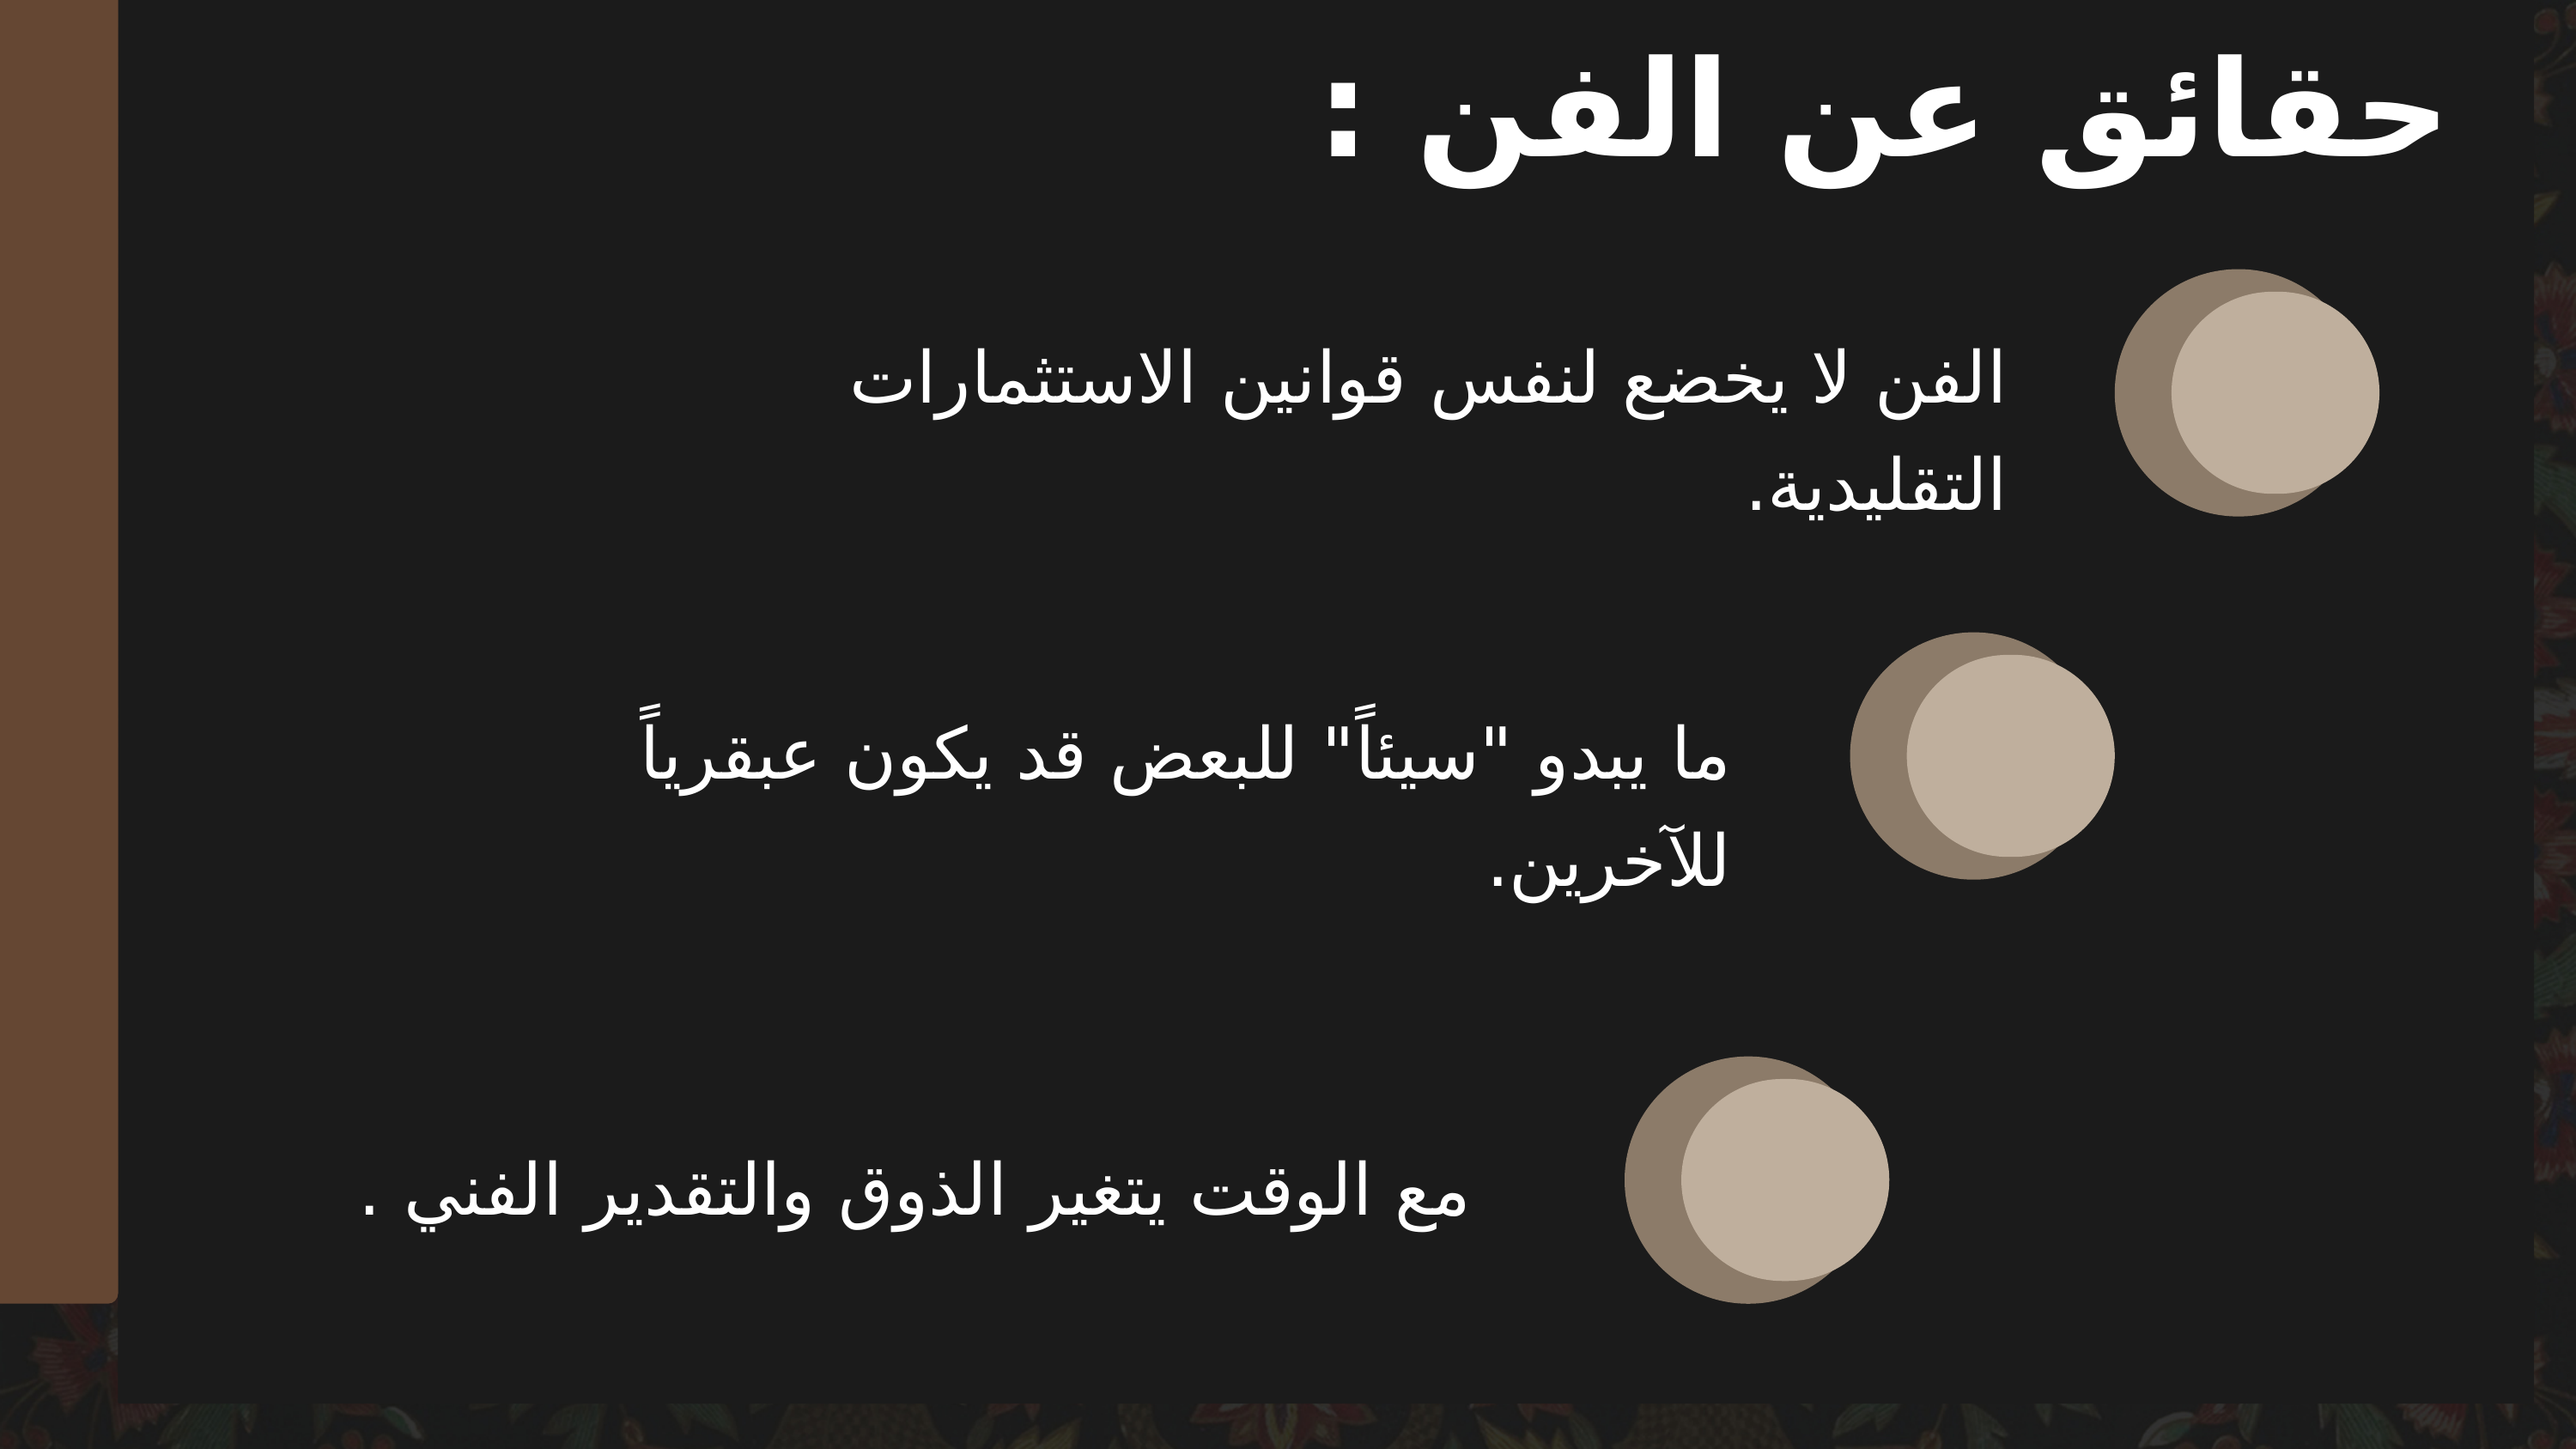

حقائق عن الفن :

الفن لا يخضع لنفس قوانين الاستثمارات التقليدية.

ما يبدو "سيئاً" للبعض قد يكون عبقرياً للآخرين.

مع الوقت يتغير الذوق والتقدير الفني .